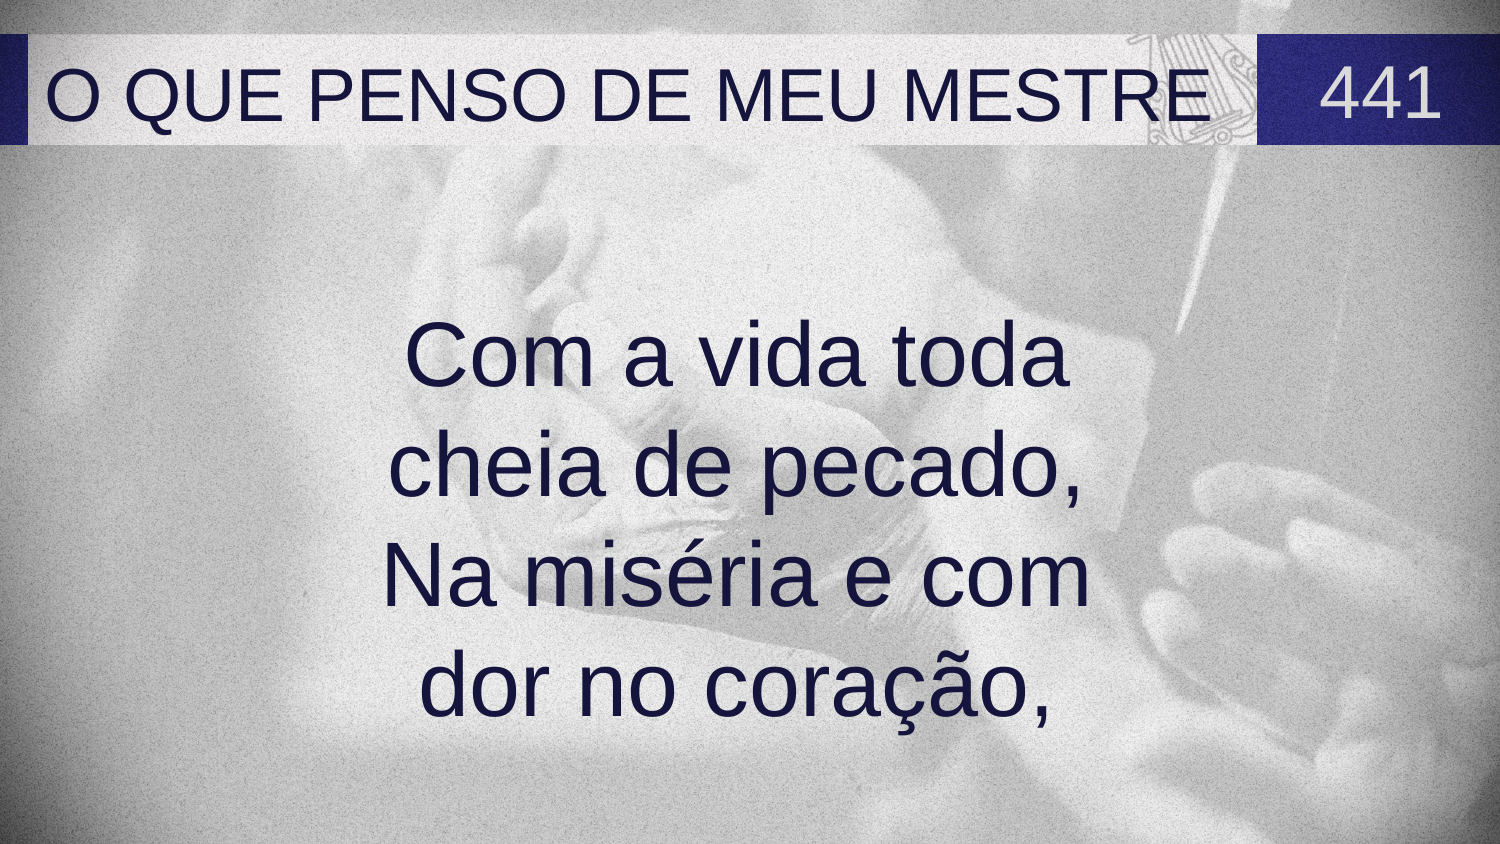

# O QUE PENSO DE MEU MESTRE
441
Com a vida toda
cheia de pecado,
Na miséria e com
dor no coração,